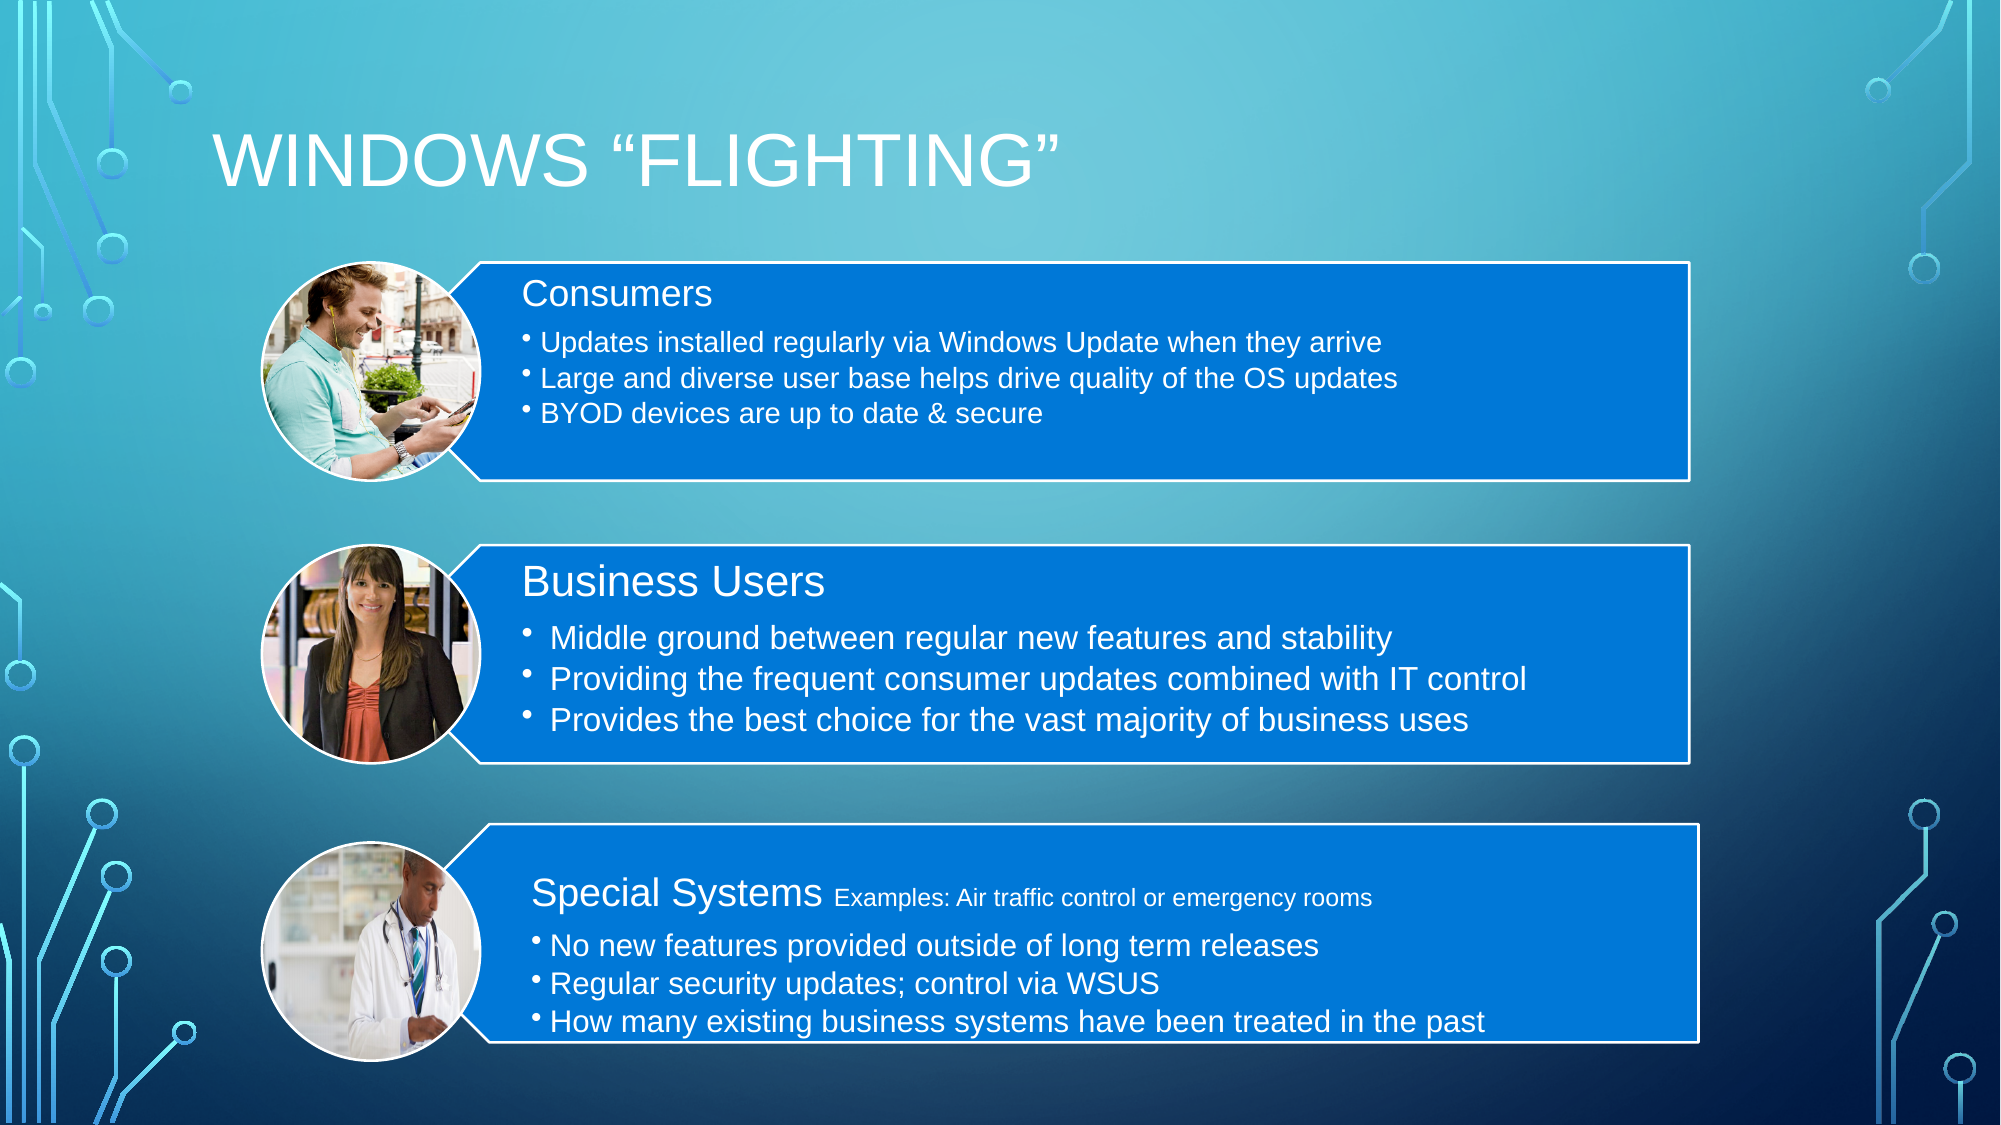

# Windows “Flighting”

Consumers
Updates installed regularly via Windows Update when they arrive
Large and diverse user base helps drive quality of the OS updates
BYOD devices are up to date & secure

Business Users
Middle ground between regular new features and stability
Providing the frequent consumer updates combined with IT control
Provides the best choice for the vast majority of business uses

Special Systems Examples: Air traffic control or emergency rooms
No new features provided outside of long term releases
Regular security updates; control via WSUS
How many existing business systems have been treated in the past